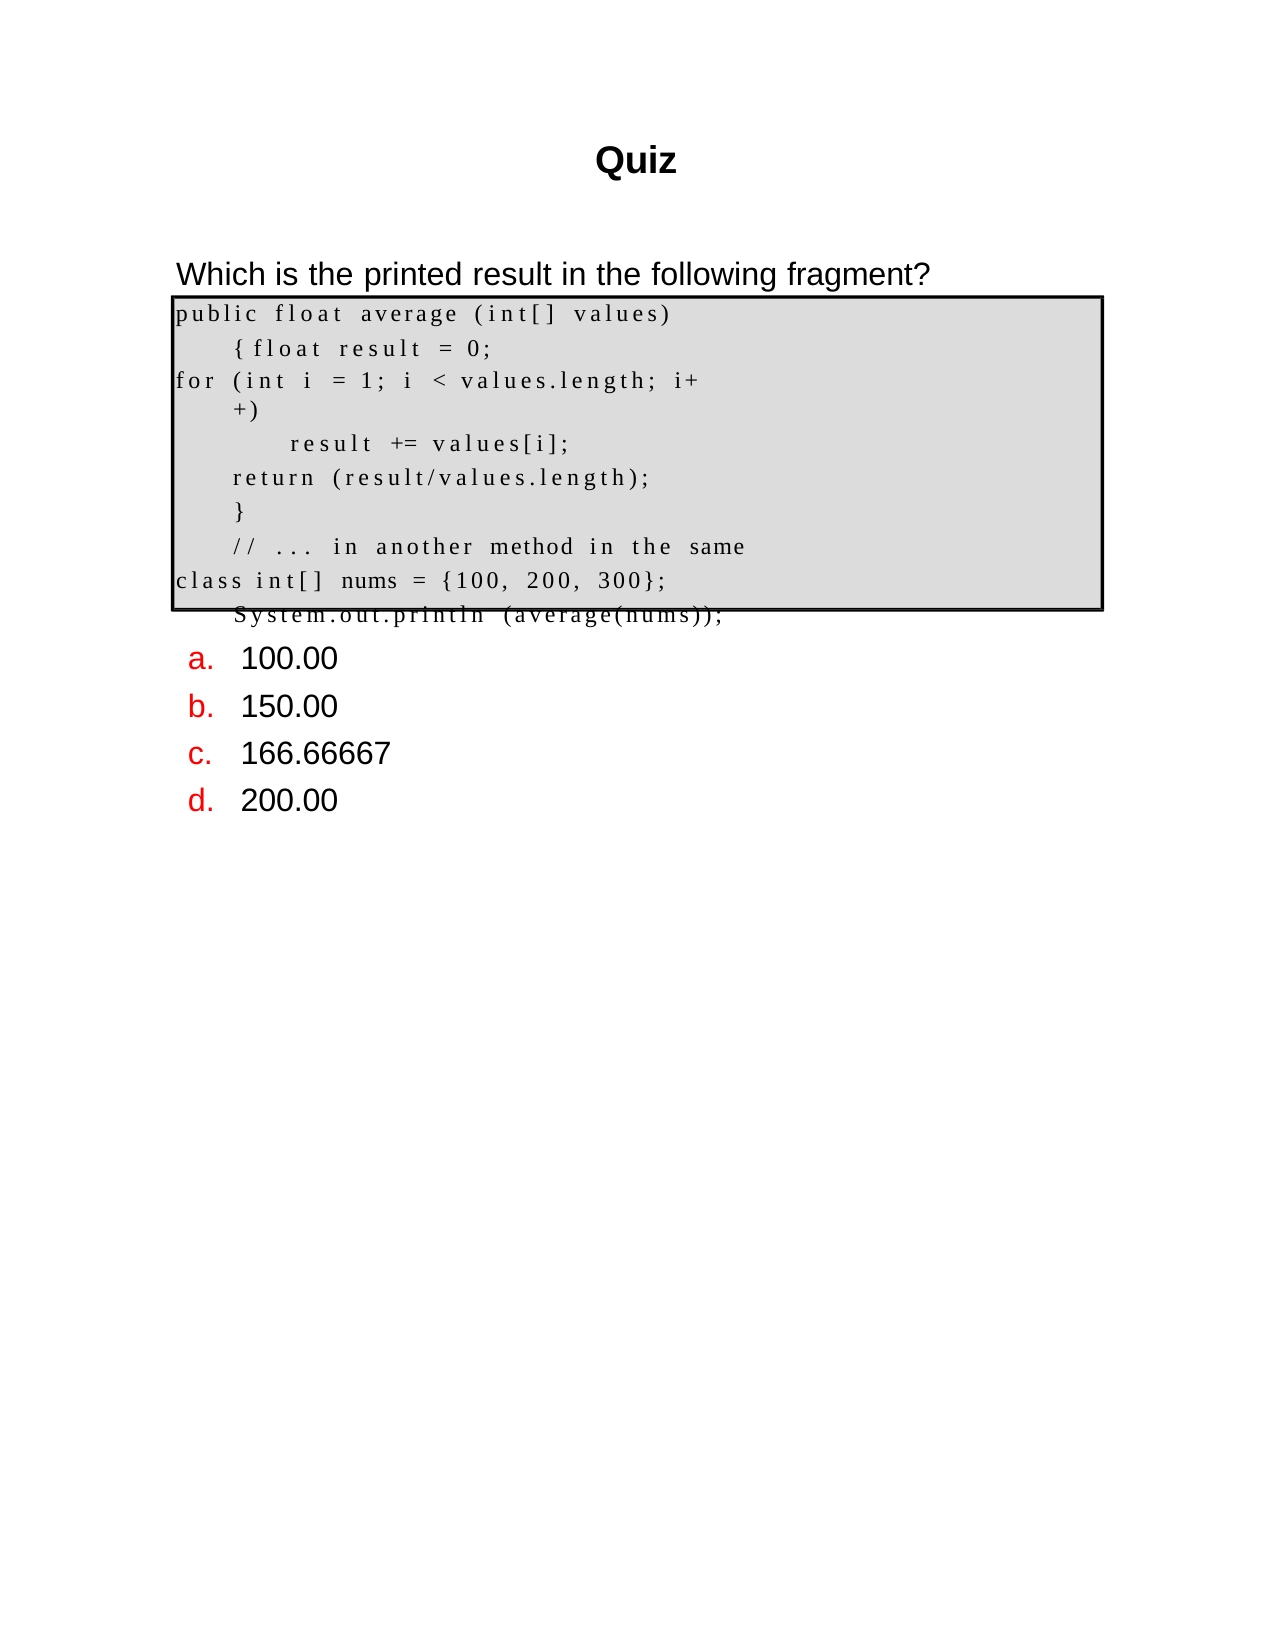

Quiz
Which is the printed result in the following fragment?
public float average (int[] values) { float result = 0;
for (int i = 1; i < values.length; i++)
result += values[i]; return (result/values.length);
}
// ... in another method in the same class int[] nums = {100, 200, 300};
System.out.println (average(nums));
100.00
150.00
166.66667
200.00